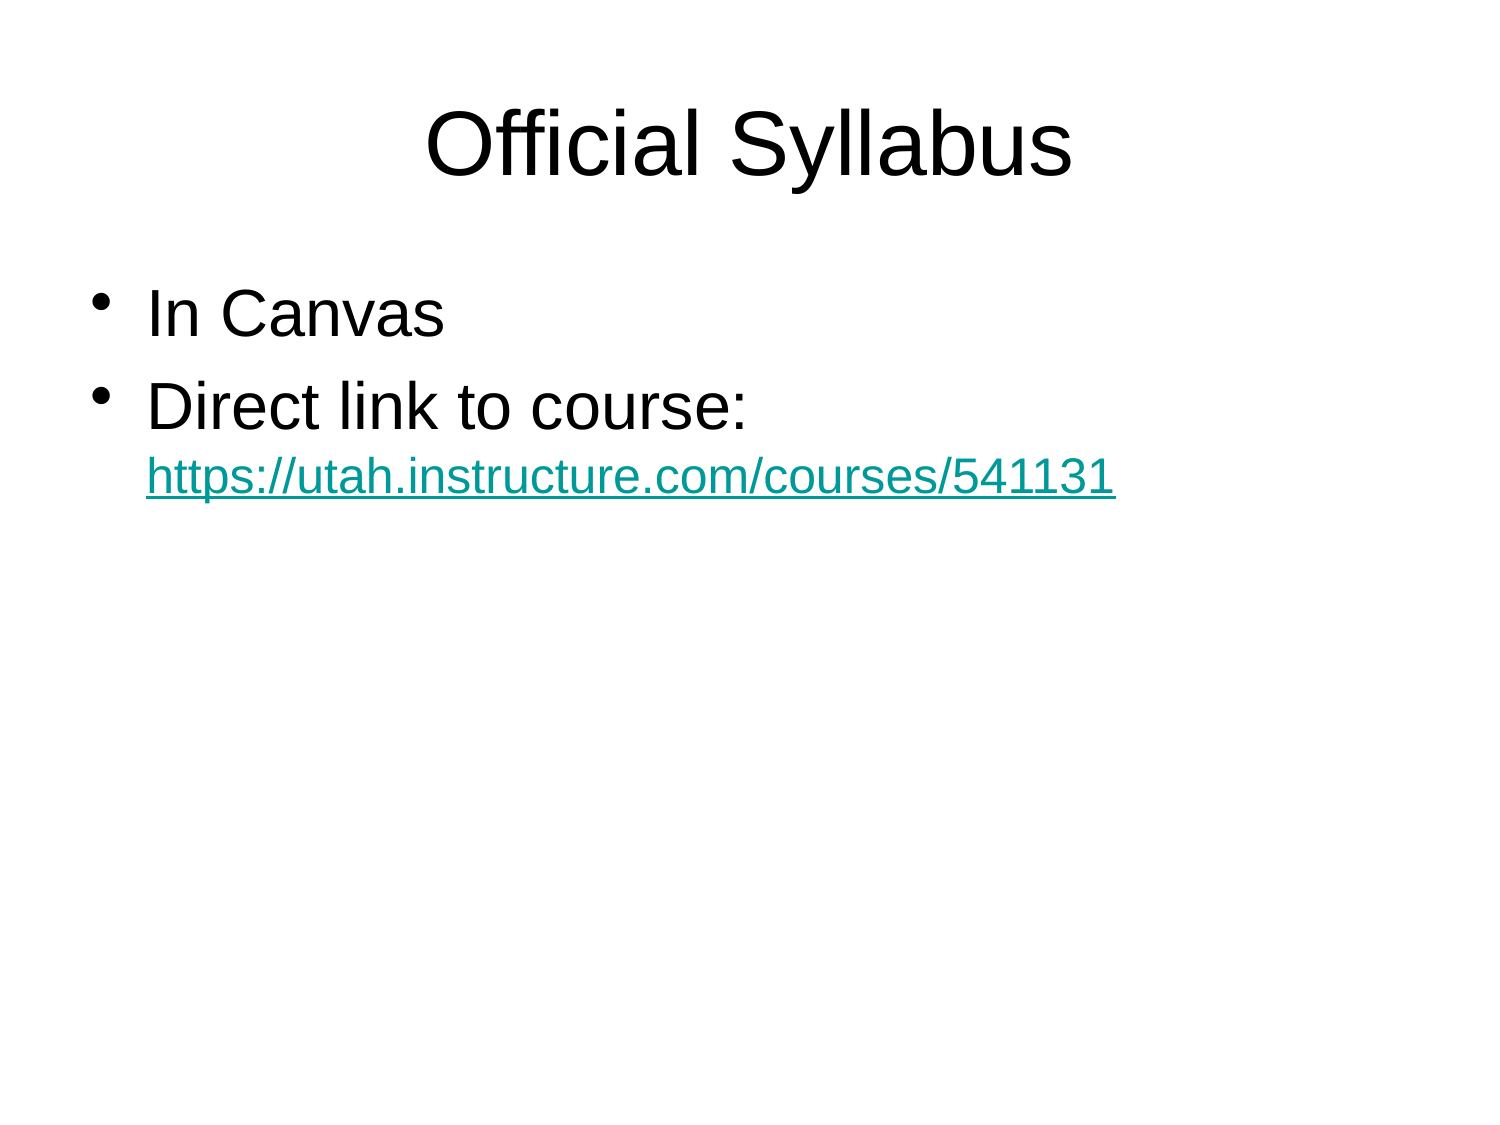

# Official Syllabus
In Canvas
Direct link to course: https://utah.instructure.com/courses/541131